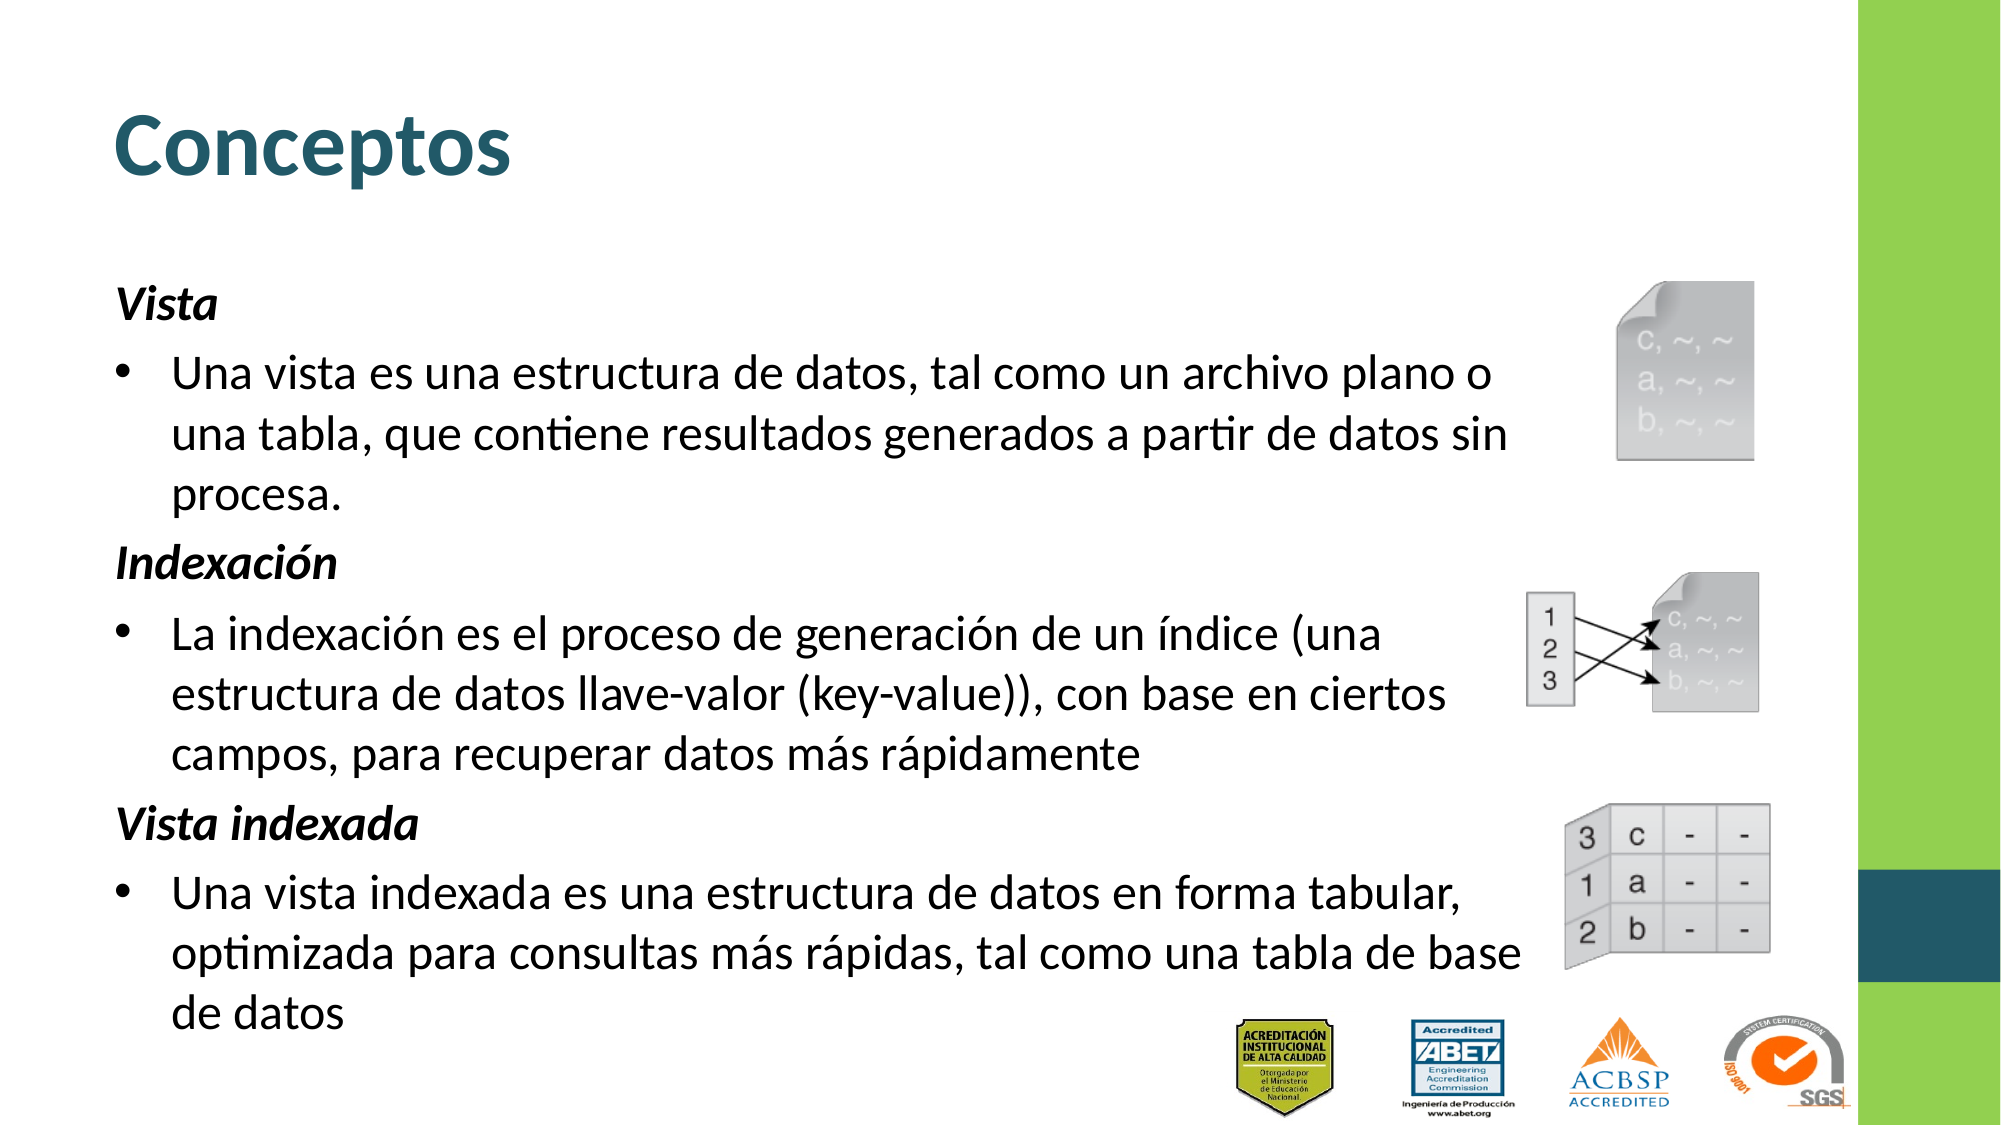

# Conceptos
Vista
Una vista es una estructura de datos, tal como un archivo plano o una tabla, que contiene resultados generados a partir de datos sin procesa.
Indexación
La indexación es el proceso de generación de un índice (una estructura de datos llave-valor (key-value)), con base en ciertos campos, para recuperar datos más rápidamente
Vista indexada
Una vista indexada es una estructura de datos en forma tabular, optimizada para consultas más rápidas, tal como una tabla de base de datos